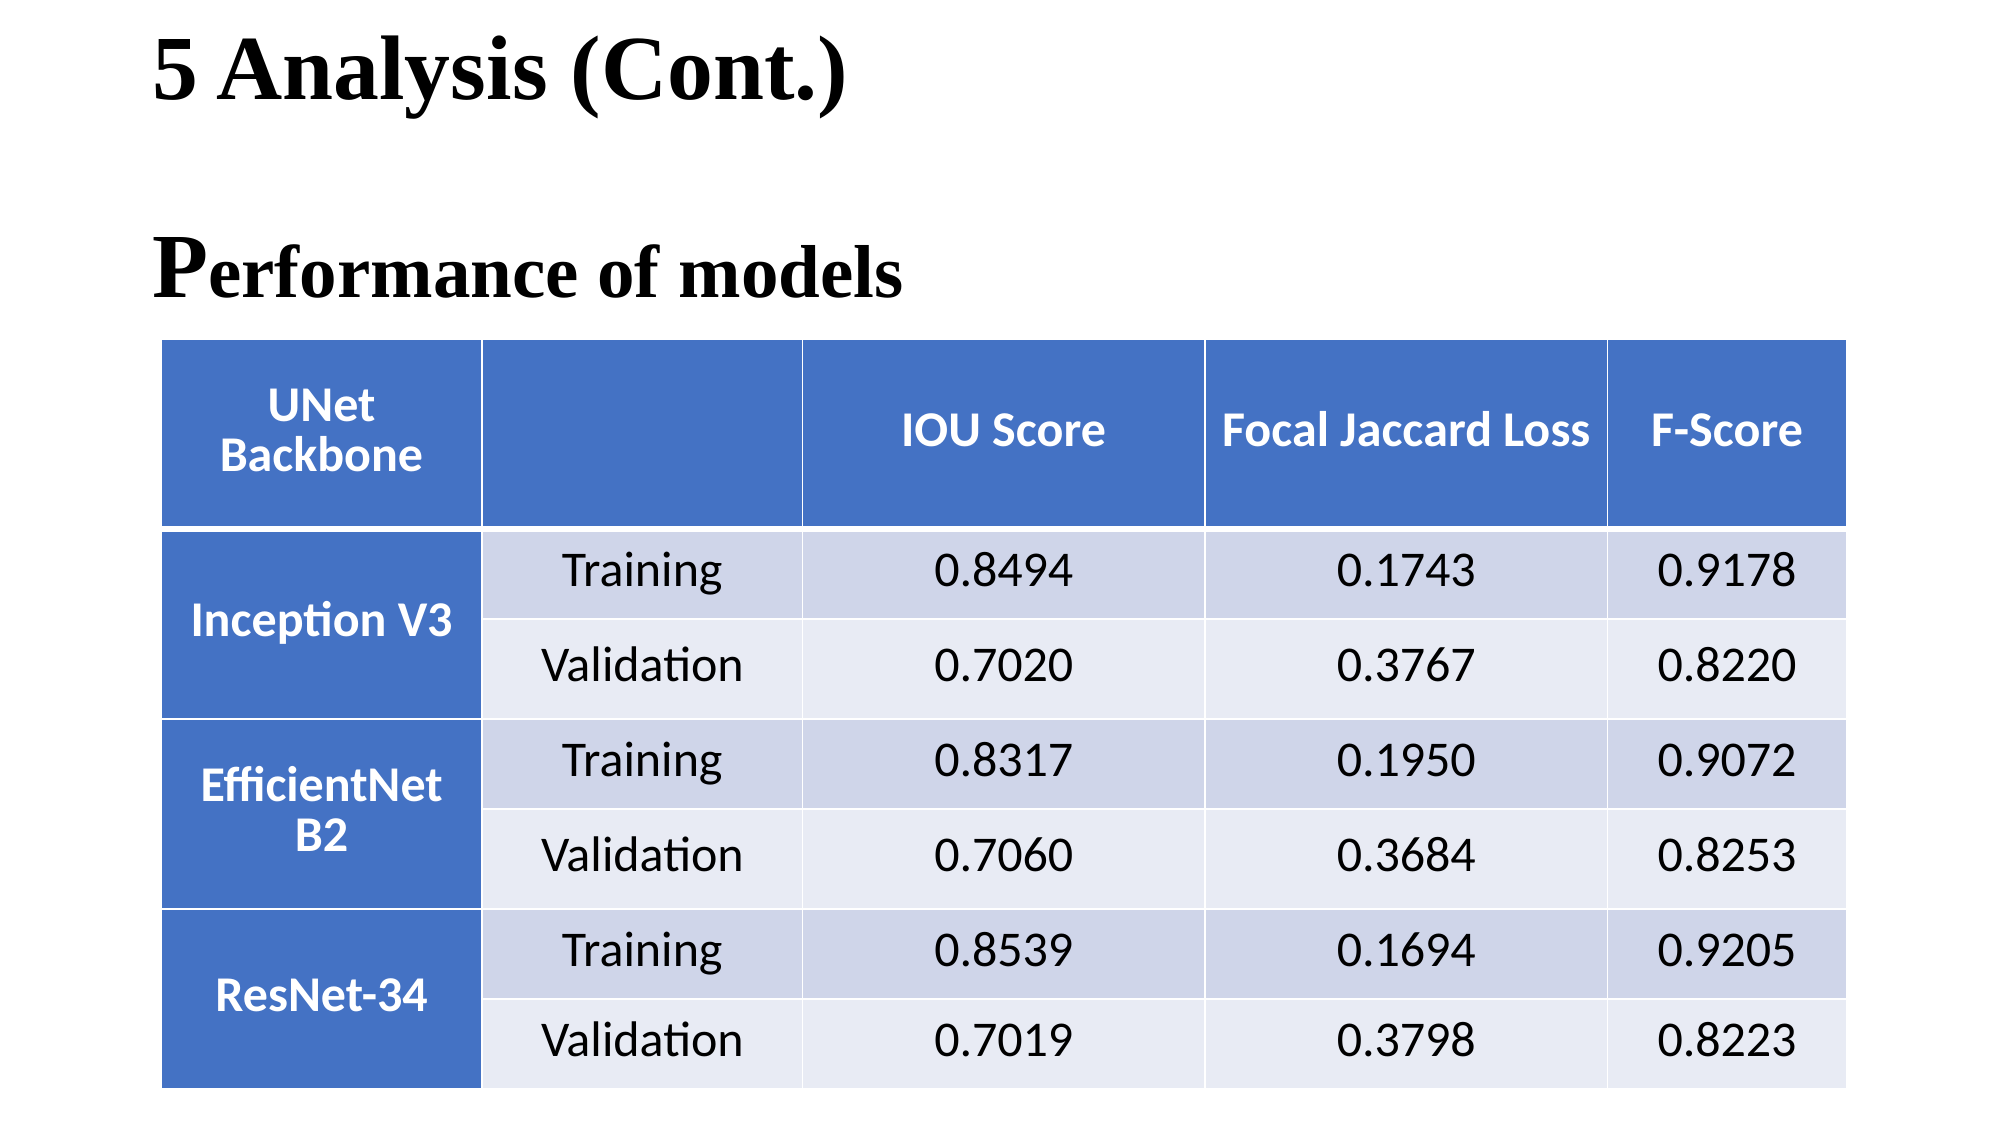

# 5 Analysis (Cont.) Performance of models
| UNet Backbone |  | IOU Score | Focal Jaccard Loss | F-Score |
| --- | --- | --- | --- | --- |
| Inception V3 | Training | 0.8494 | 0.1743 | 0.9178 |
|  | Validation | 0.7020 | 0.3767 | 0.8220 |
| EfficientNet B2 | Training | 0.8317 | 0.1950 | 0.9072 |
|  | Validation | 0.7060 | 0.3684 | 0.8253 |
| ResNet-34 | Training | 0.8539 | 0.1694 | 0.9205 |
|  | Validation | 0.7019 | 0.3798 | 0.8223 |